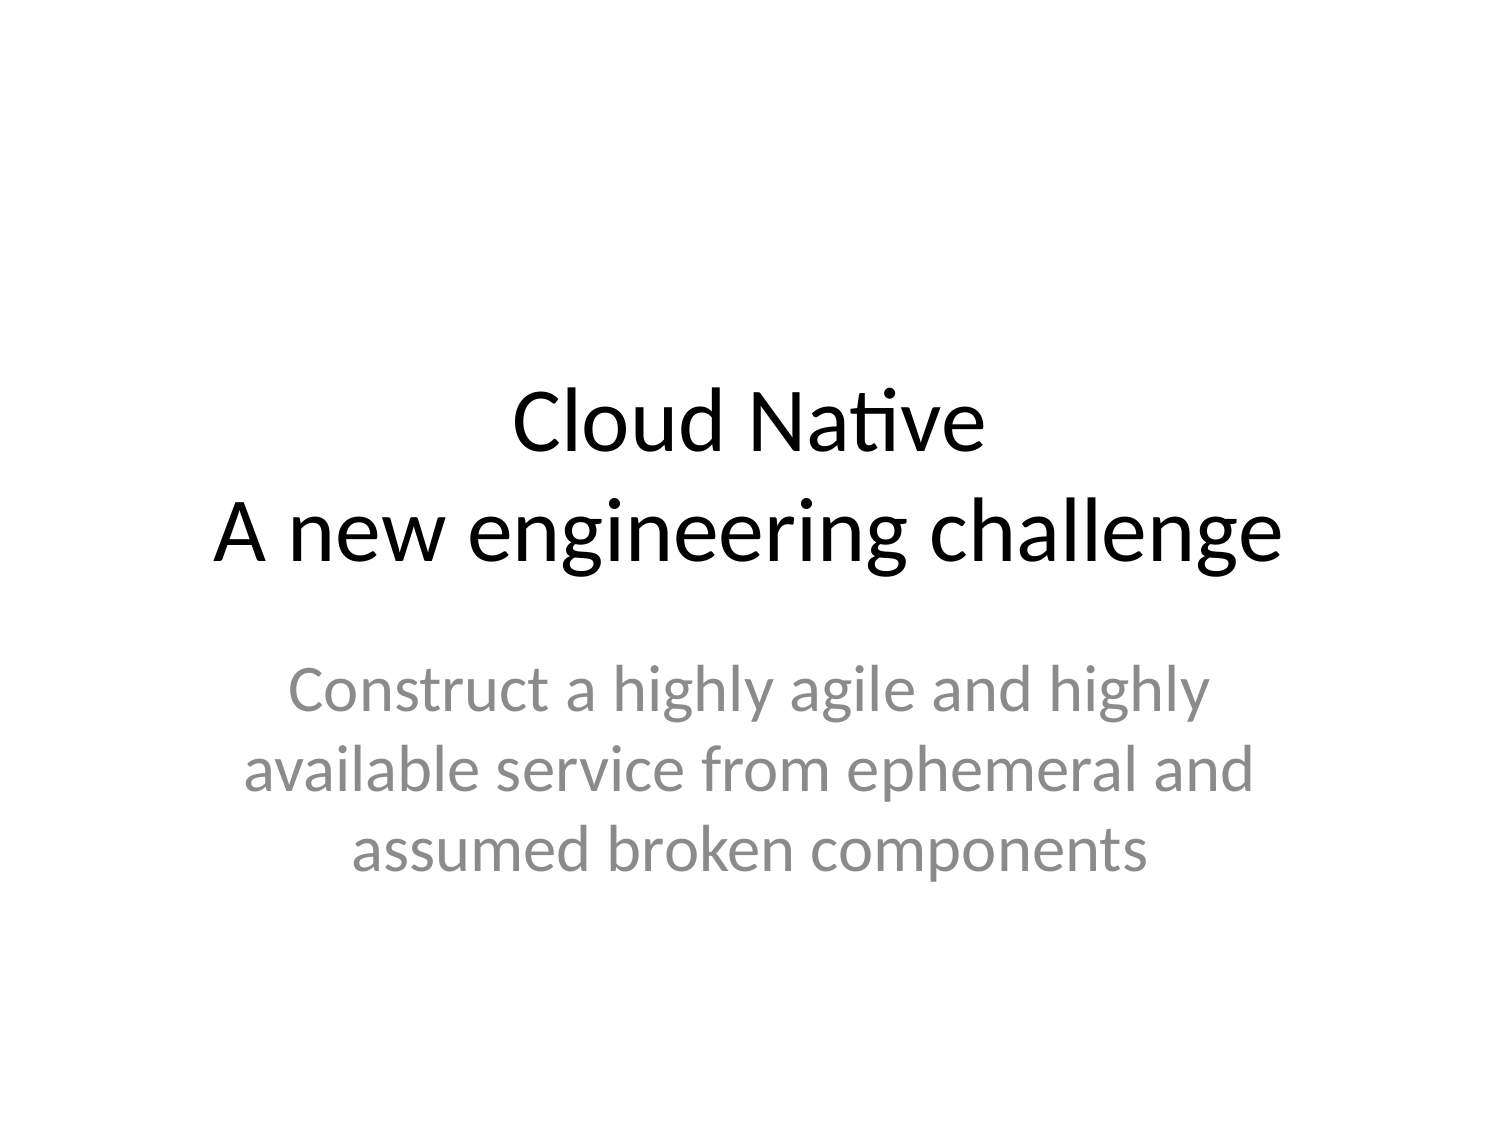

# Cloud Native A new engineering challenge
Construct a highly agile and highly available service from ephemeral and assumed broken components